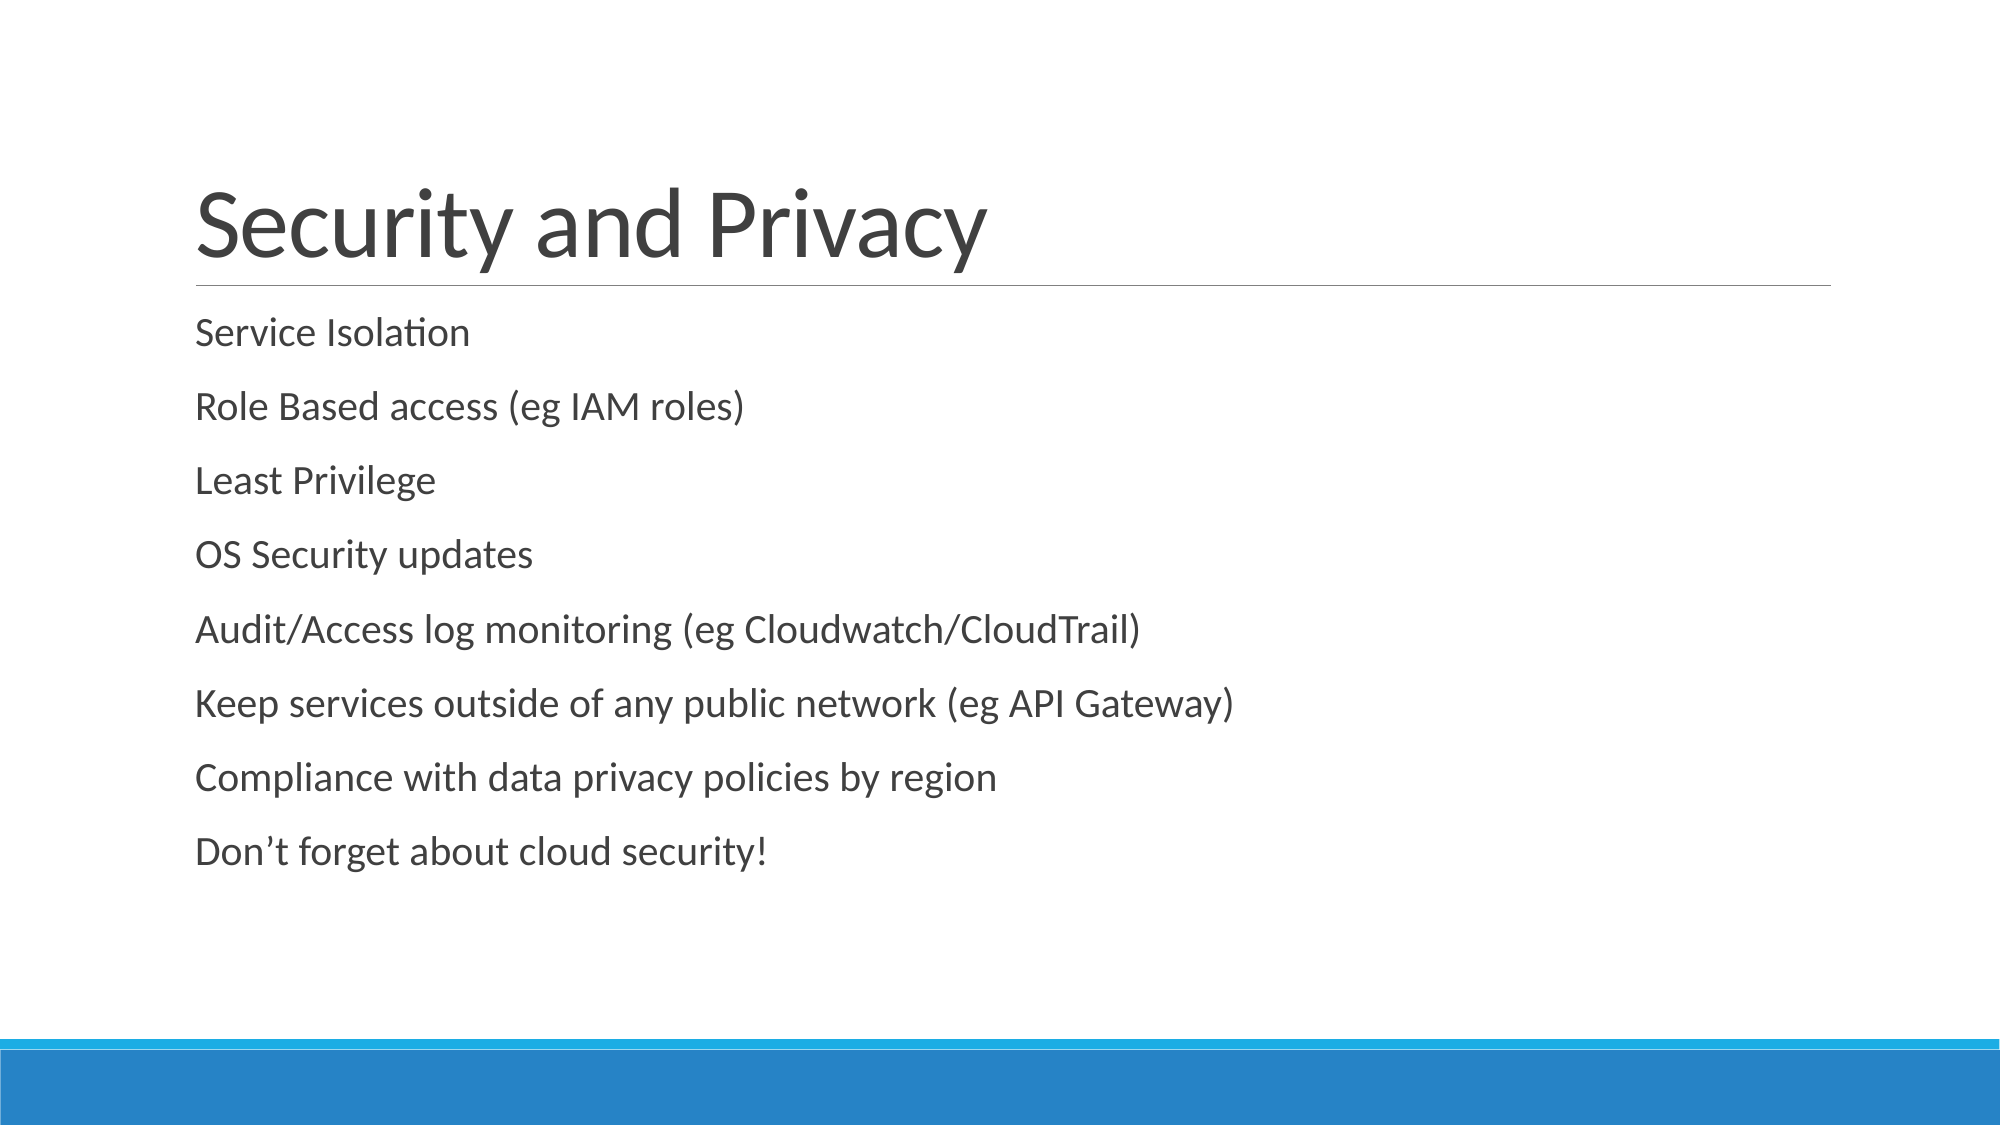

# Security and Privacy
Service Isolation
Role Based access (eg IAM roles)
Least Privilege
OS Security updates
Audit/Access log monitoring (eg Cloudwatch/CloudTrail)
Keep services outside of any public network (eg API Gateway)
Compliance with data privacy policies by region
Don’t forget about cloud security!